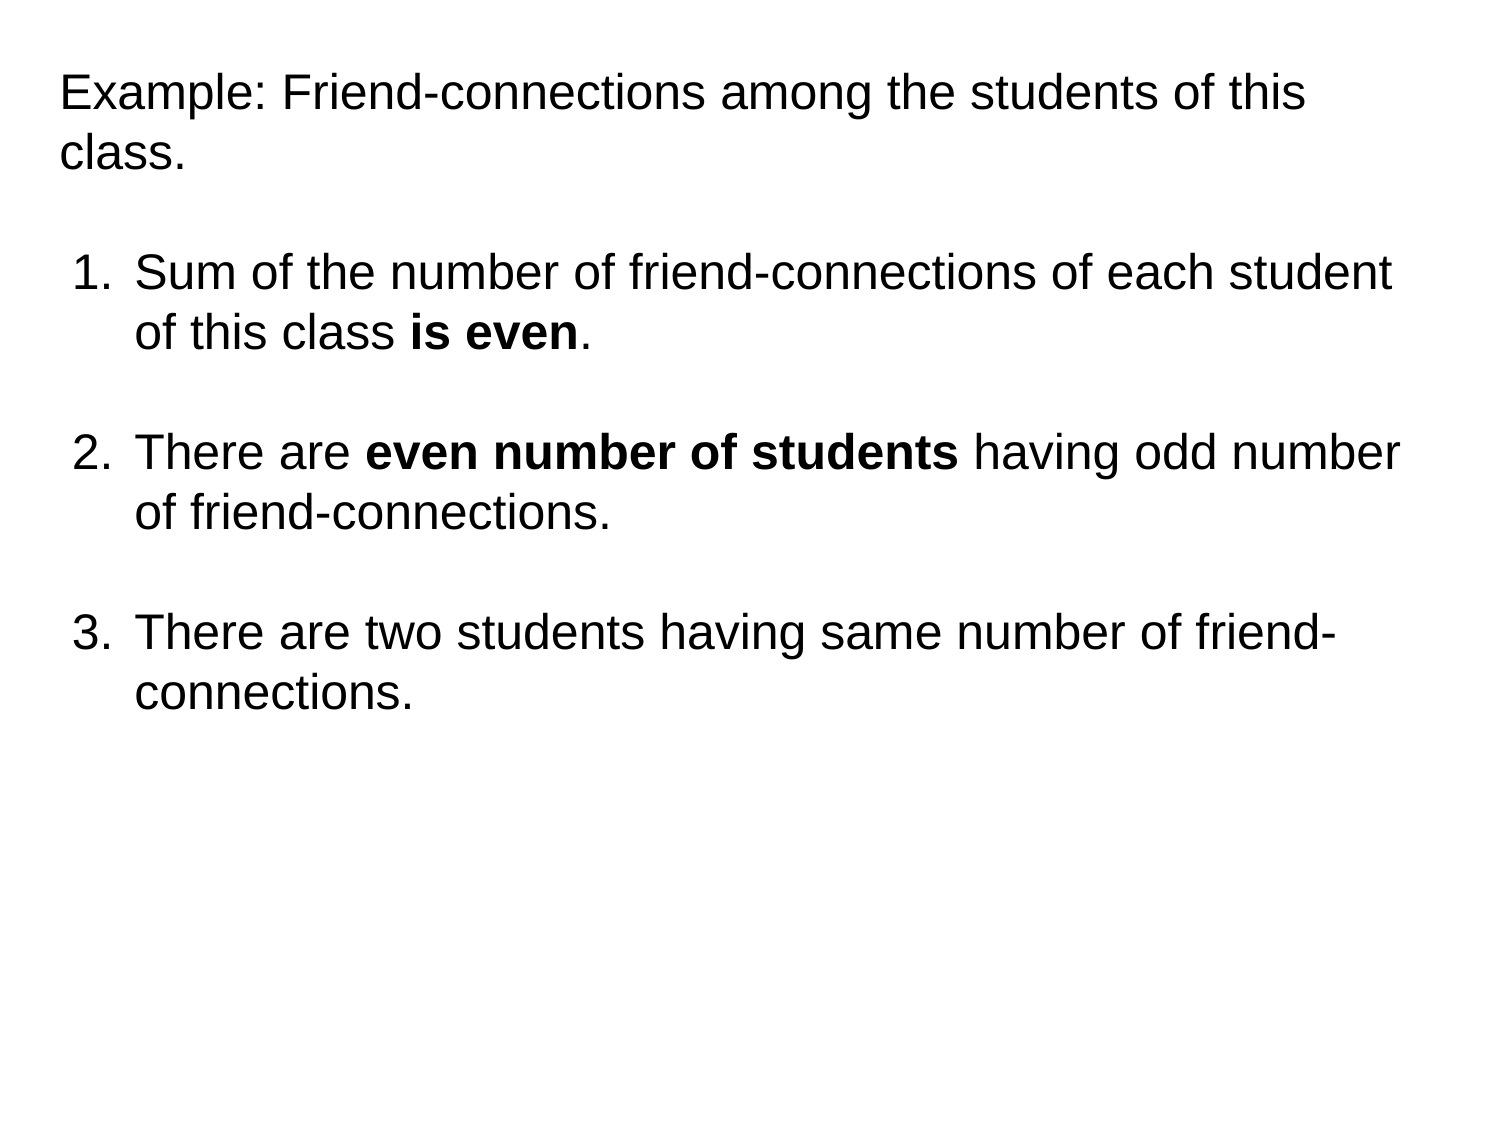

Example: Friend-connections among the students of this class.

Sum of the number of friend-connections of each student of this class is even.

There are even number of students having odd number of friend-connections.

There are two students having same number of friend-connections.